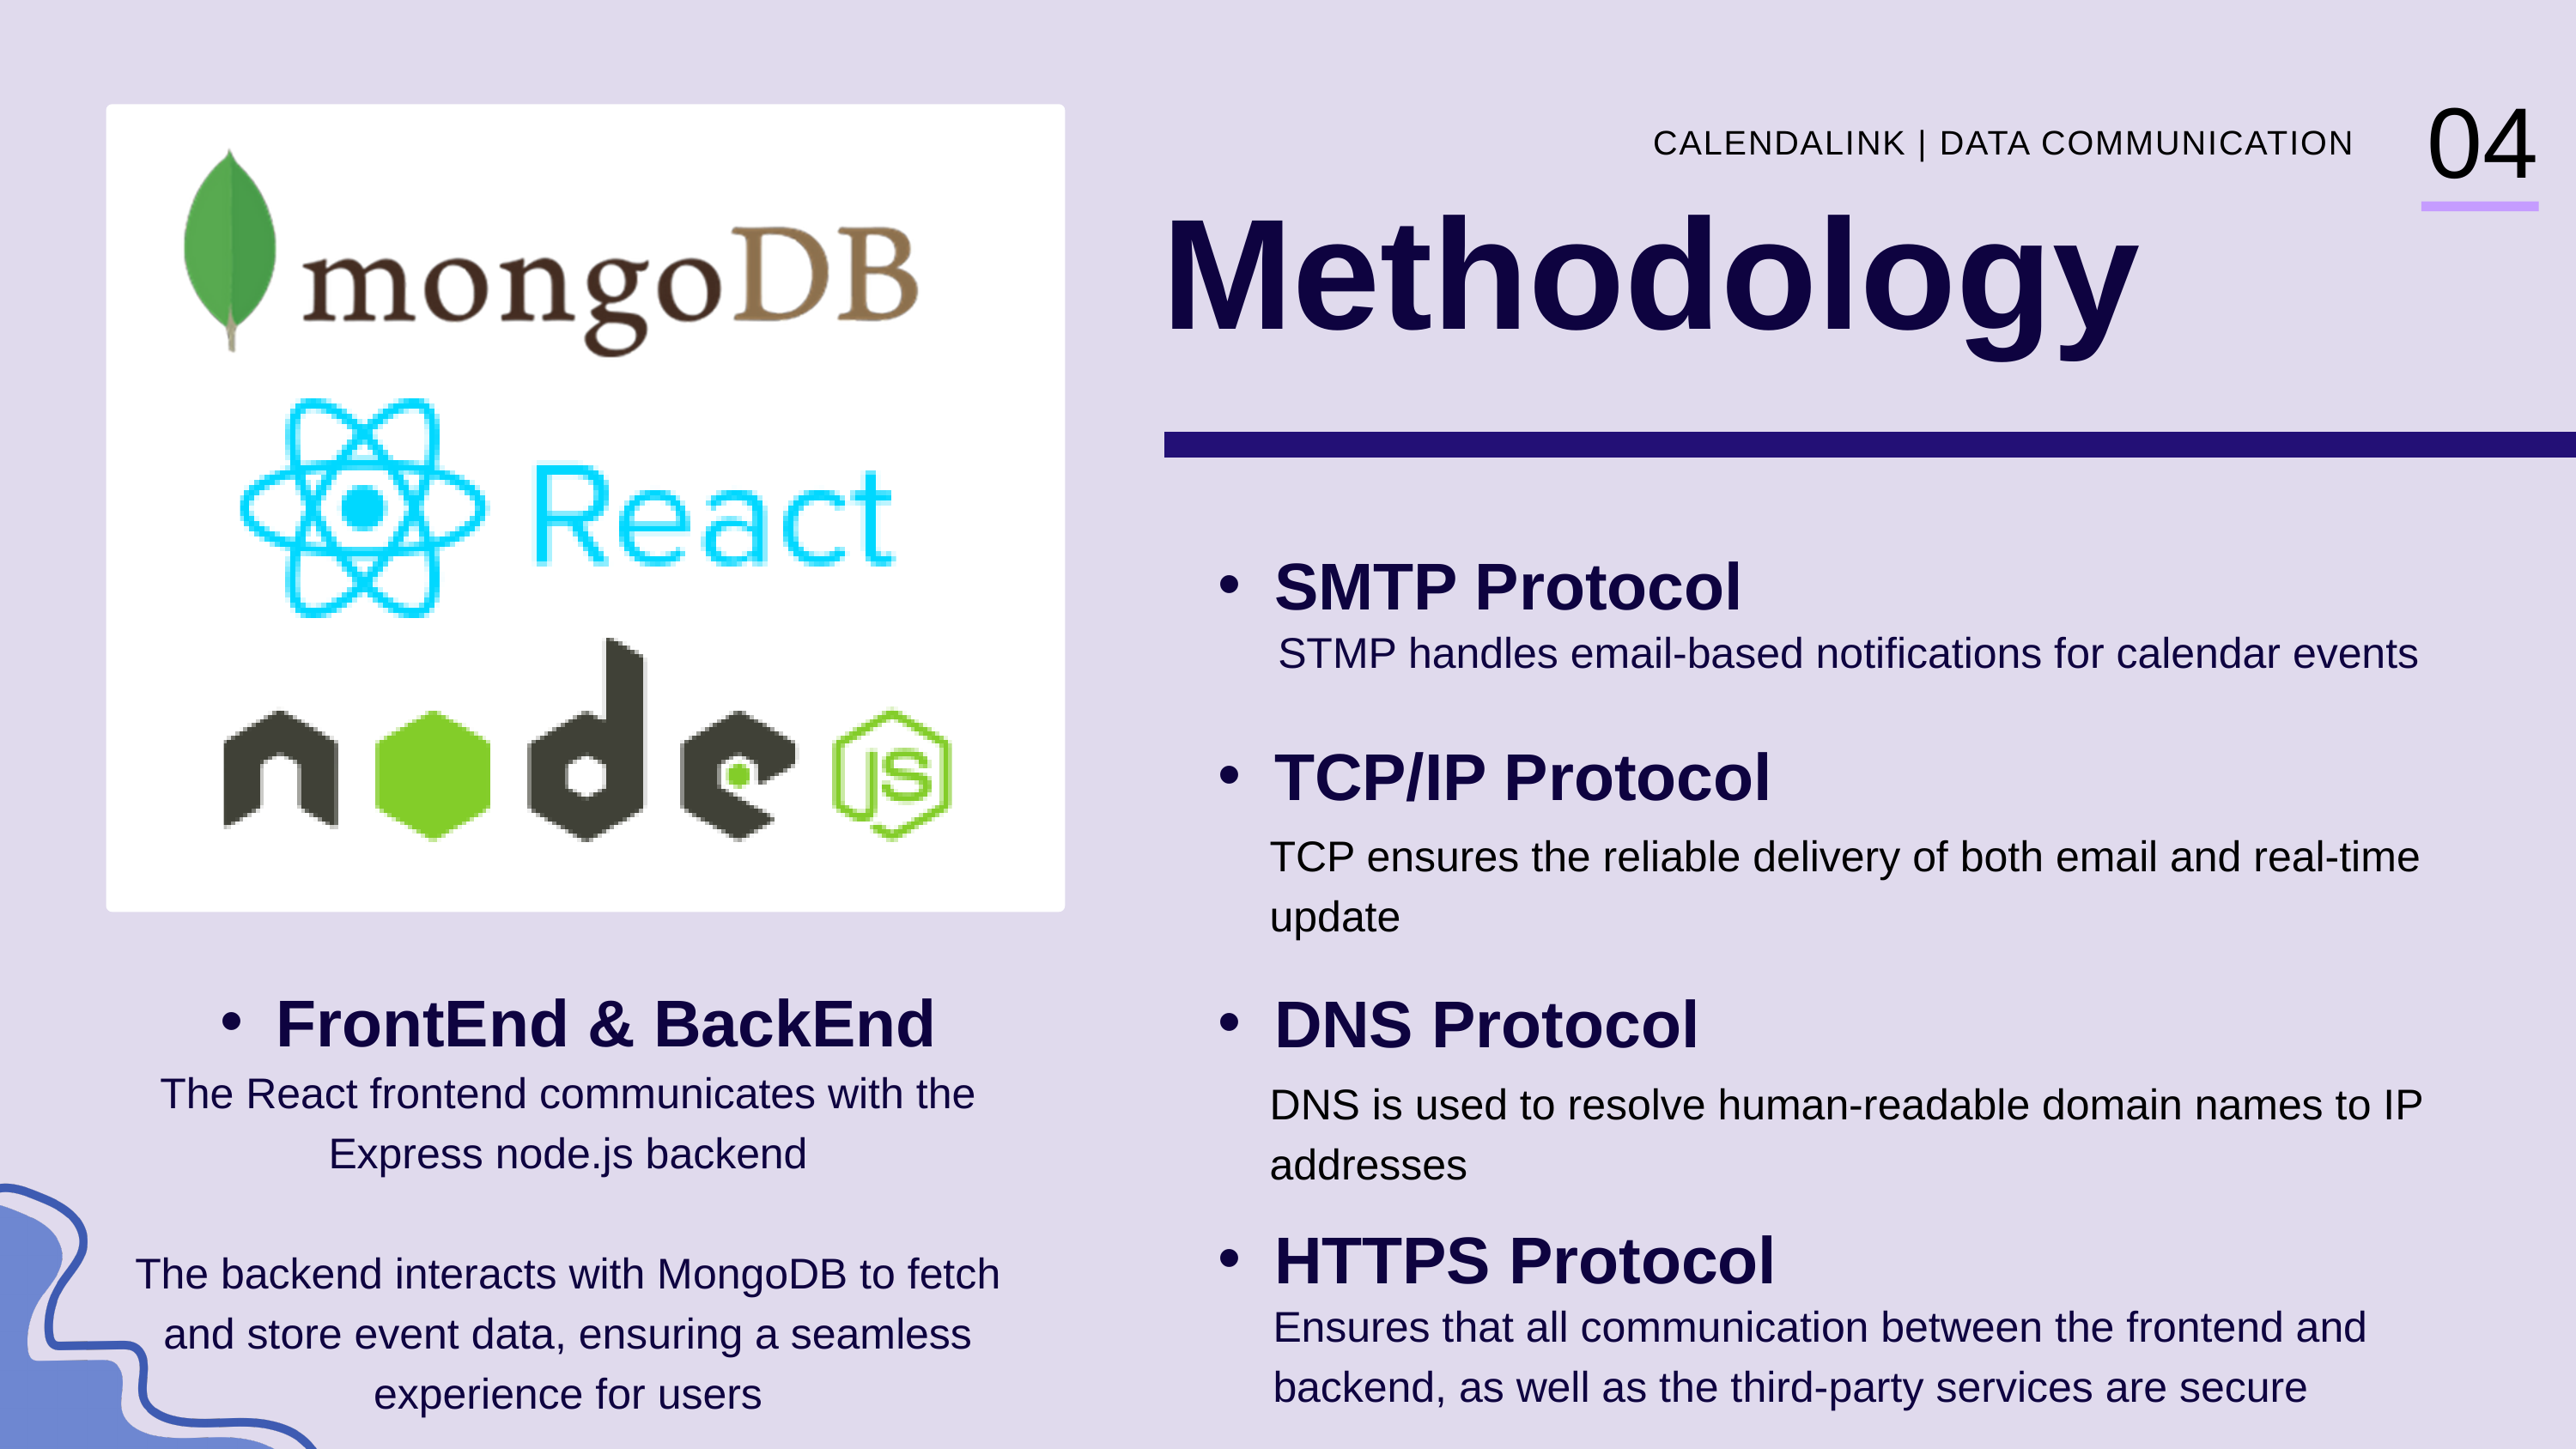

04

CALENDALINK | DATA COMMUNICATION
Methodology

SMTP Protocol
STMP handles email-based notifications for calendar events

TCP/IP Protocol
TCP ensures the reliable delivery of both email and real-time update
FrontEnd & BackEnd
DNS Protocol
The React frontend communicates with the Express node.js backend

The backend interacts with MongoDB to fetch and store event data, ensuring a seamless experience for users
DNS is used to resolve human-readable domain names to IP addresses

HTTPS Protocol
Ensures that all communication between the frontend and
backend, as well as the third-party services are secure